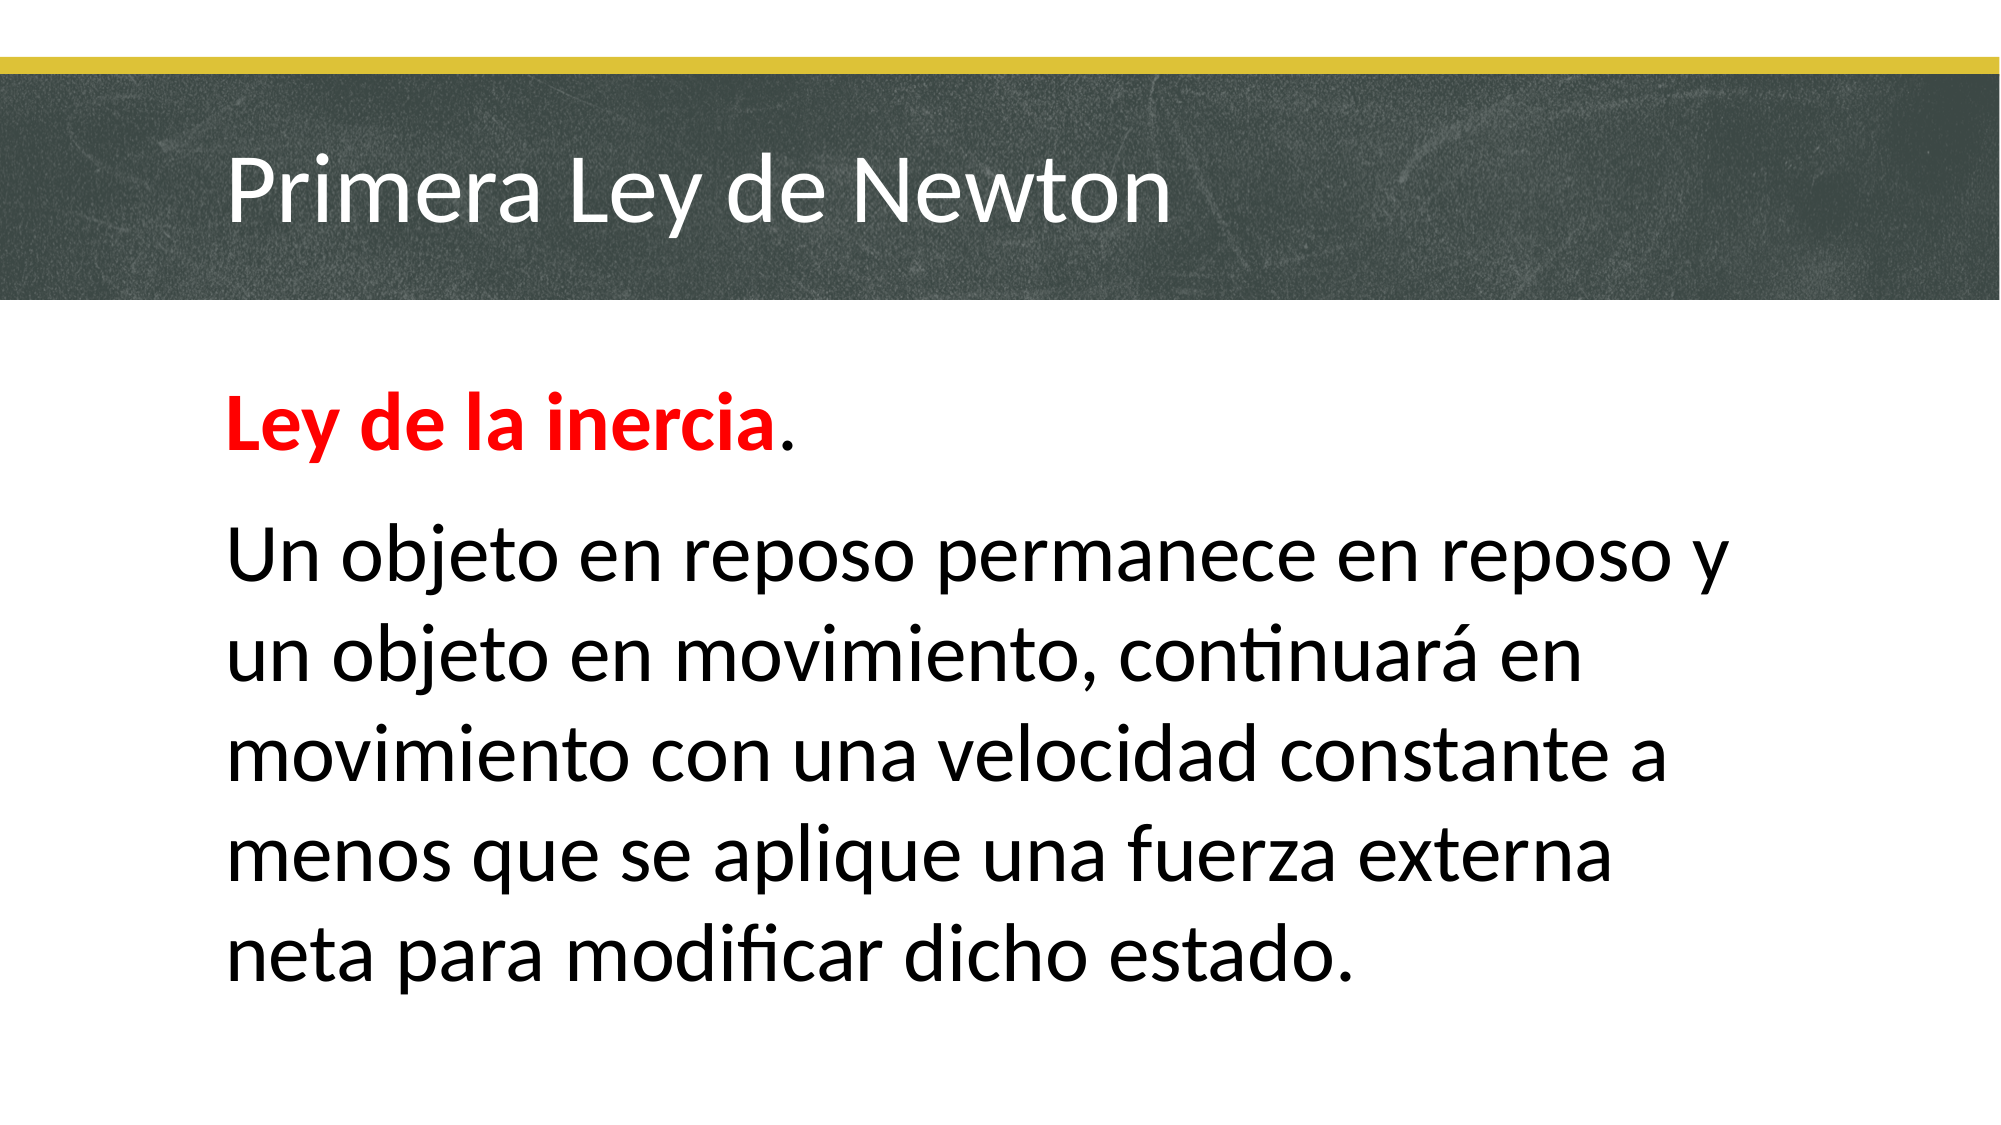

# Primera Ley de Newton
Ley de la inercia.
Un objeto en reposo permanece en reposo y un objeto en movimiento, continuará en movimiento con una velocidad constante a menos que se aplique una fuerza externa neta para modificar dicho estado.